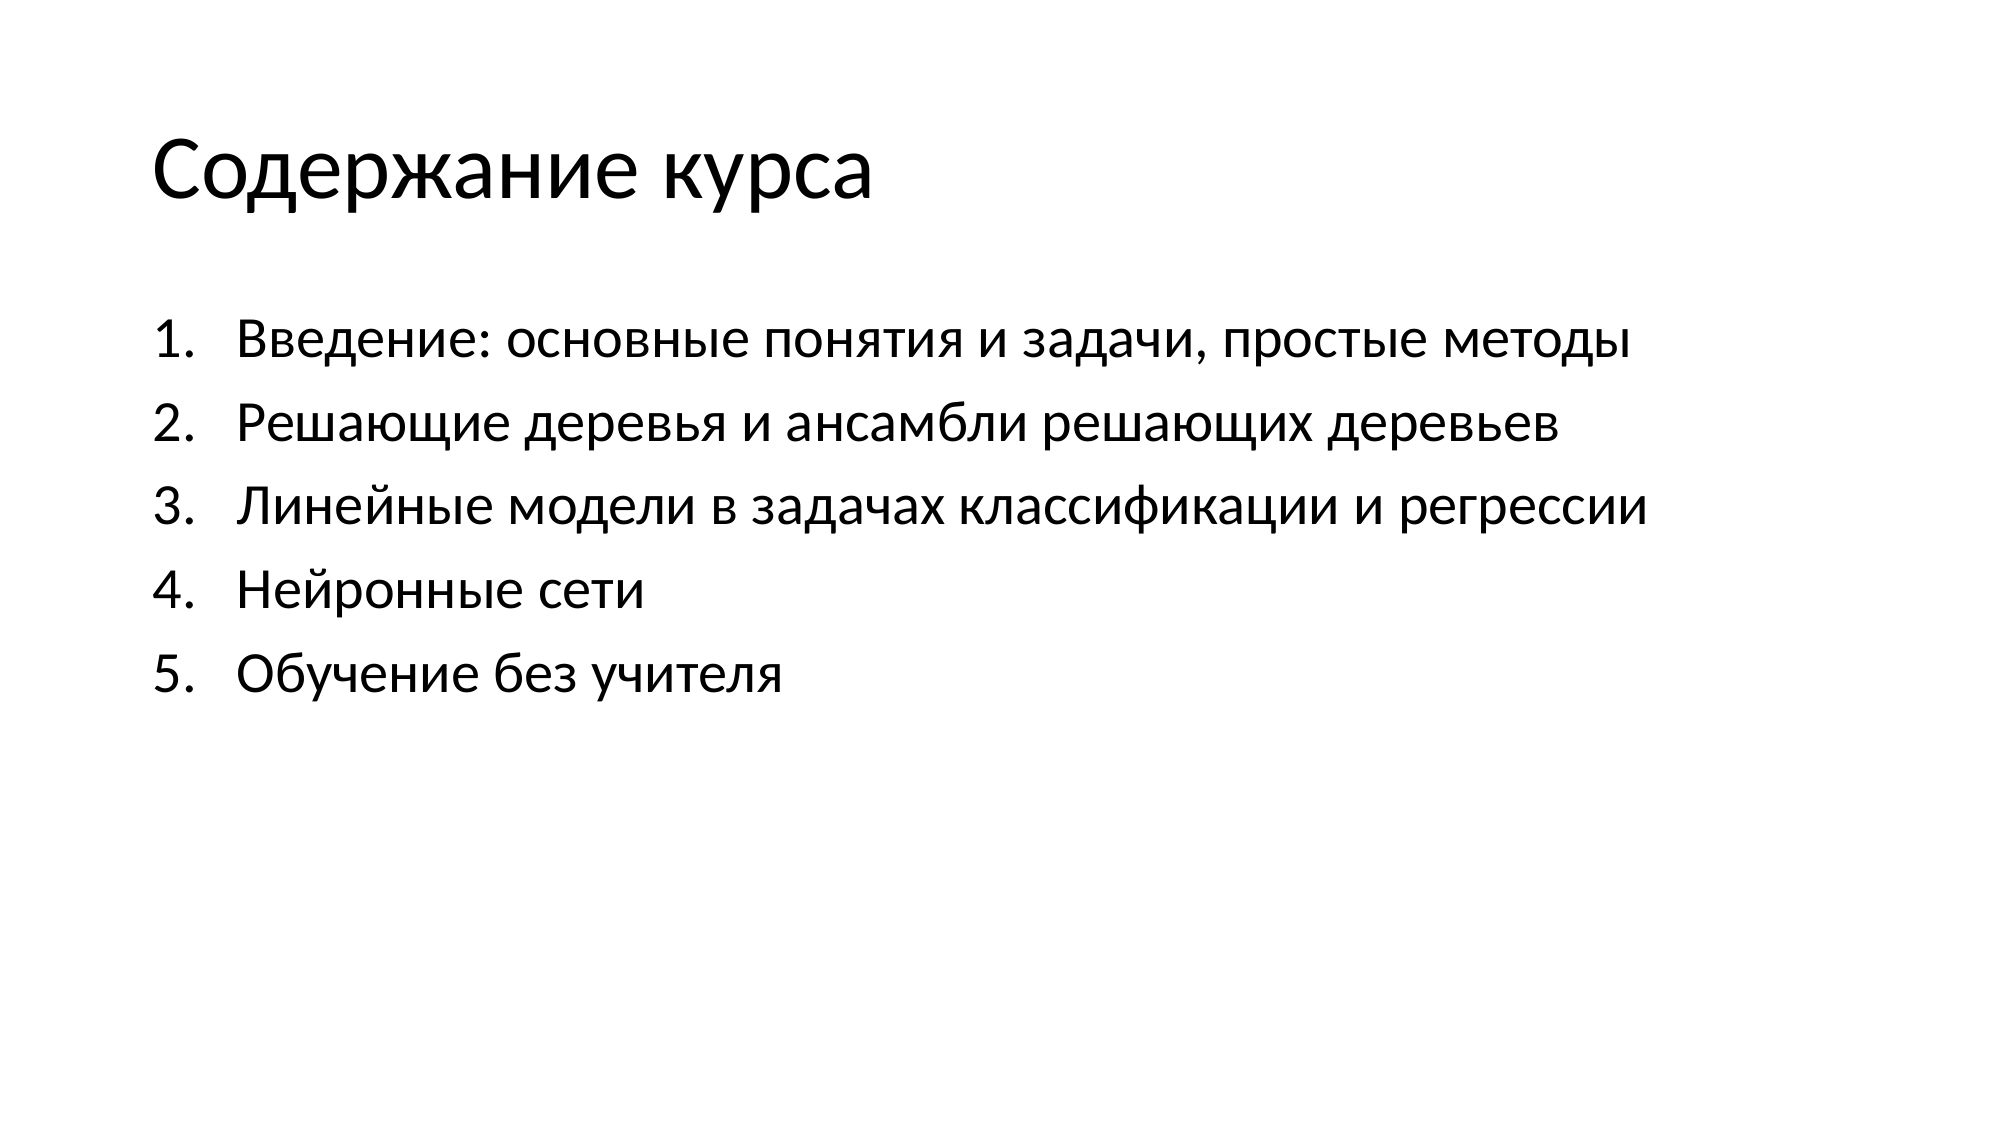

# Содержание курса
Введение: основные понятия и задачи, простые методы
Решающие деревья и ансамбли решающих деревьев
Линейные модели в задачах классификации и регрессии
Нейронные сети
Обучение без учителя